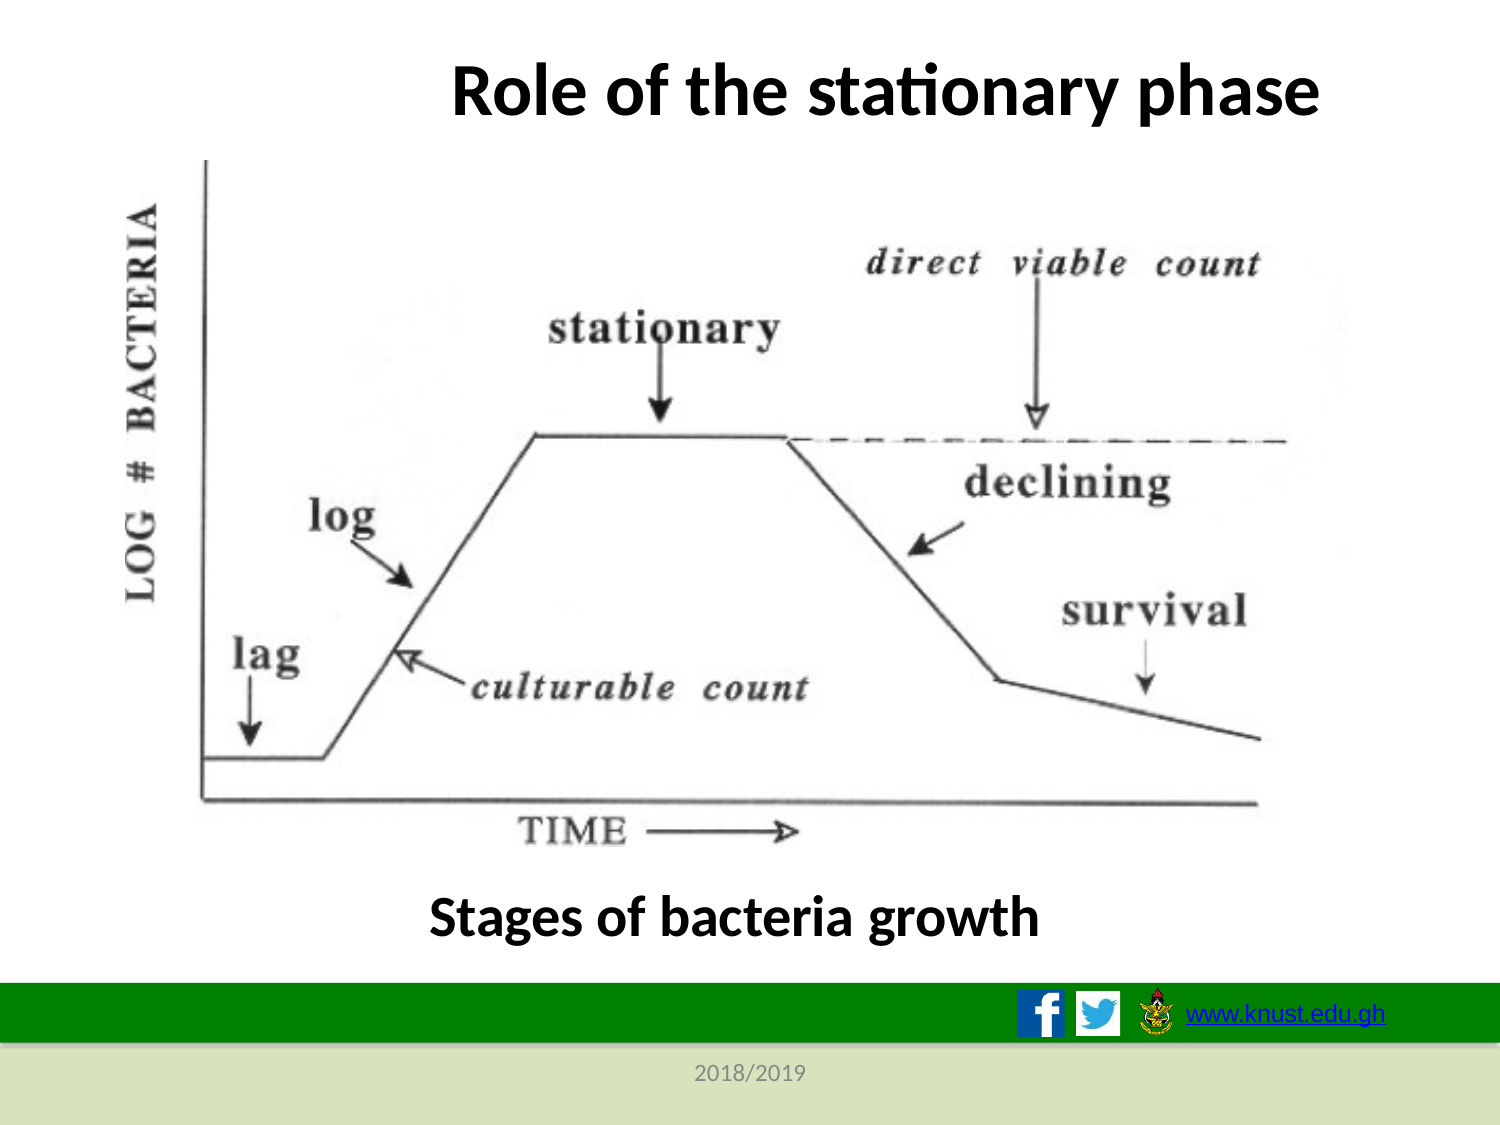

# Role of the stationary phase

Stages of bacteria growth

www.knust.edu.gh
2018/2019